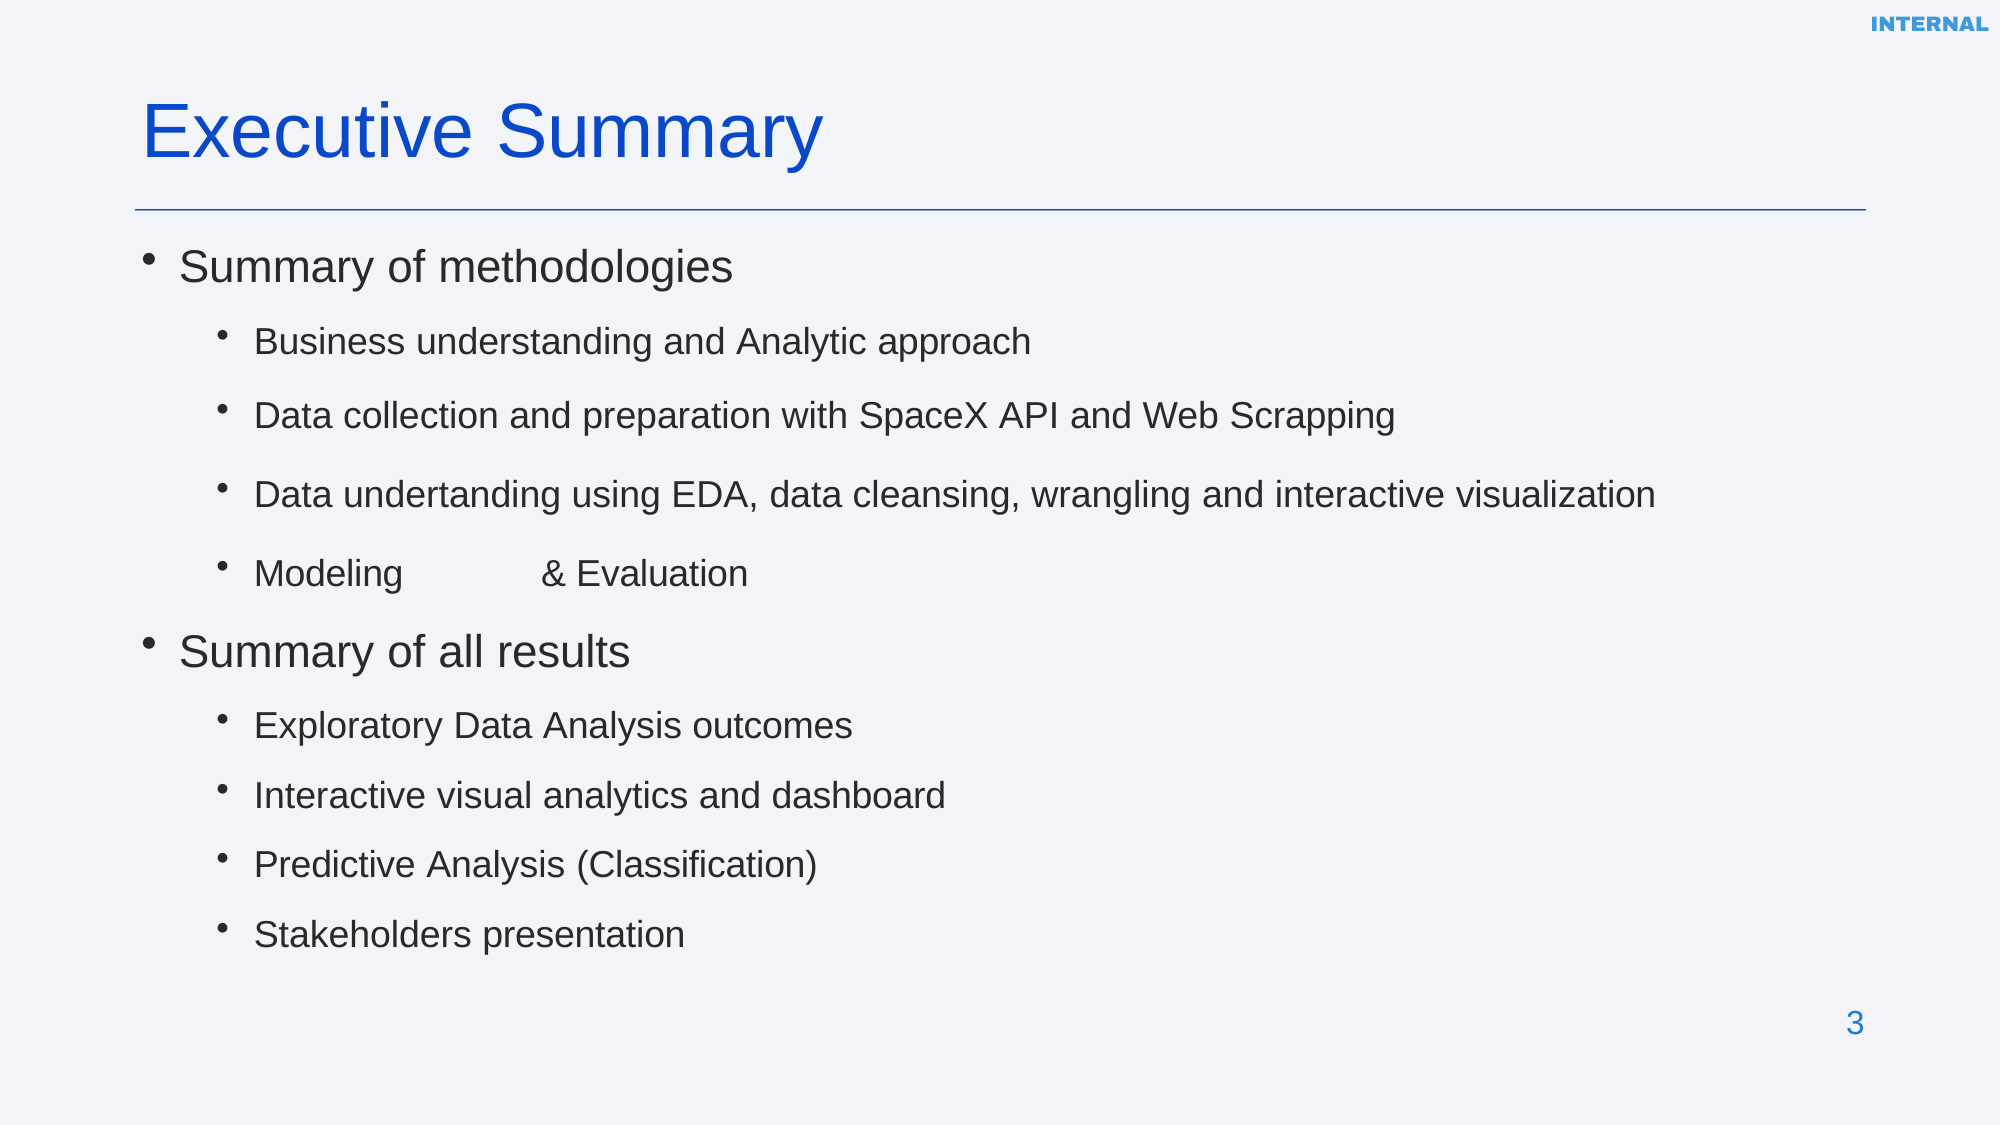

# Executive Summary
Summary of methodologies
Business understanding and Analytic approach
Data collection and preparation with SpaceX API and Web Scrapping
Data undertanding using EDA, data cleansing, wrangling and interactive visualization
Modeling	& Evaluation
Summary of all results
Exploratory Data Analysis outcomes
Interactive visual analytics and dashboard
Predictive Analysis (Classification)
Stakeholders presentation
3